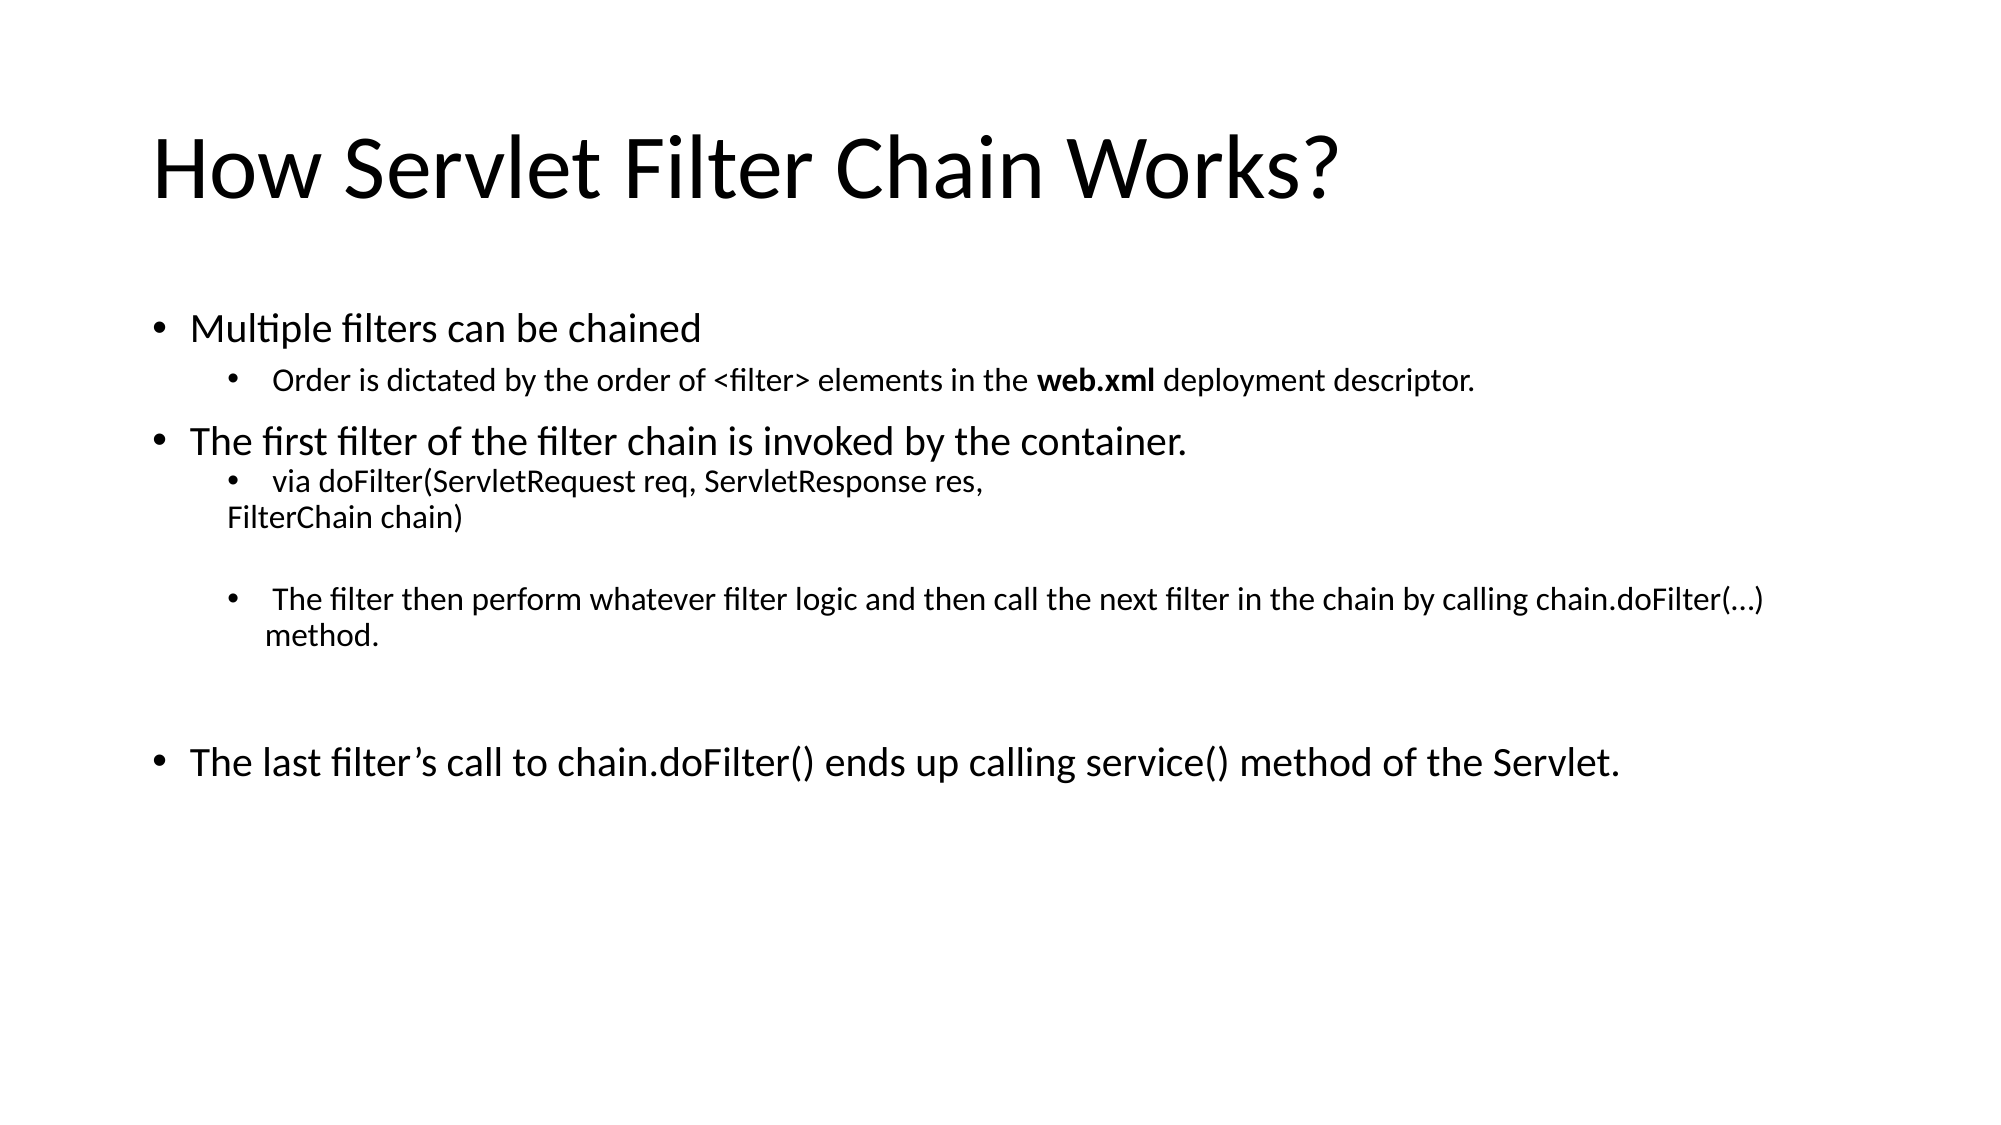

How Servlet Filter Chain Works?
Multiple filters can be chained
 Order is dictated by the order of <filter> elements in the web.xml deployment descriptor.
The first filter of the filter chain is invoked by the container.
 via doFilter(ServletRequest req, ServletResponse res,
FilterChain chain)

 The filter then perform whatever filter logic and then call the next filter in the chain by calling chain.doFilter(…) method.

The last filter’s call to chain.doFilter() ends up calling service() method of the Servlet.
154